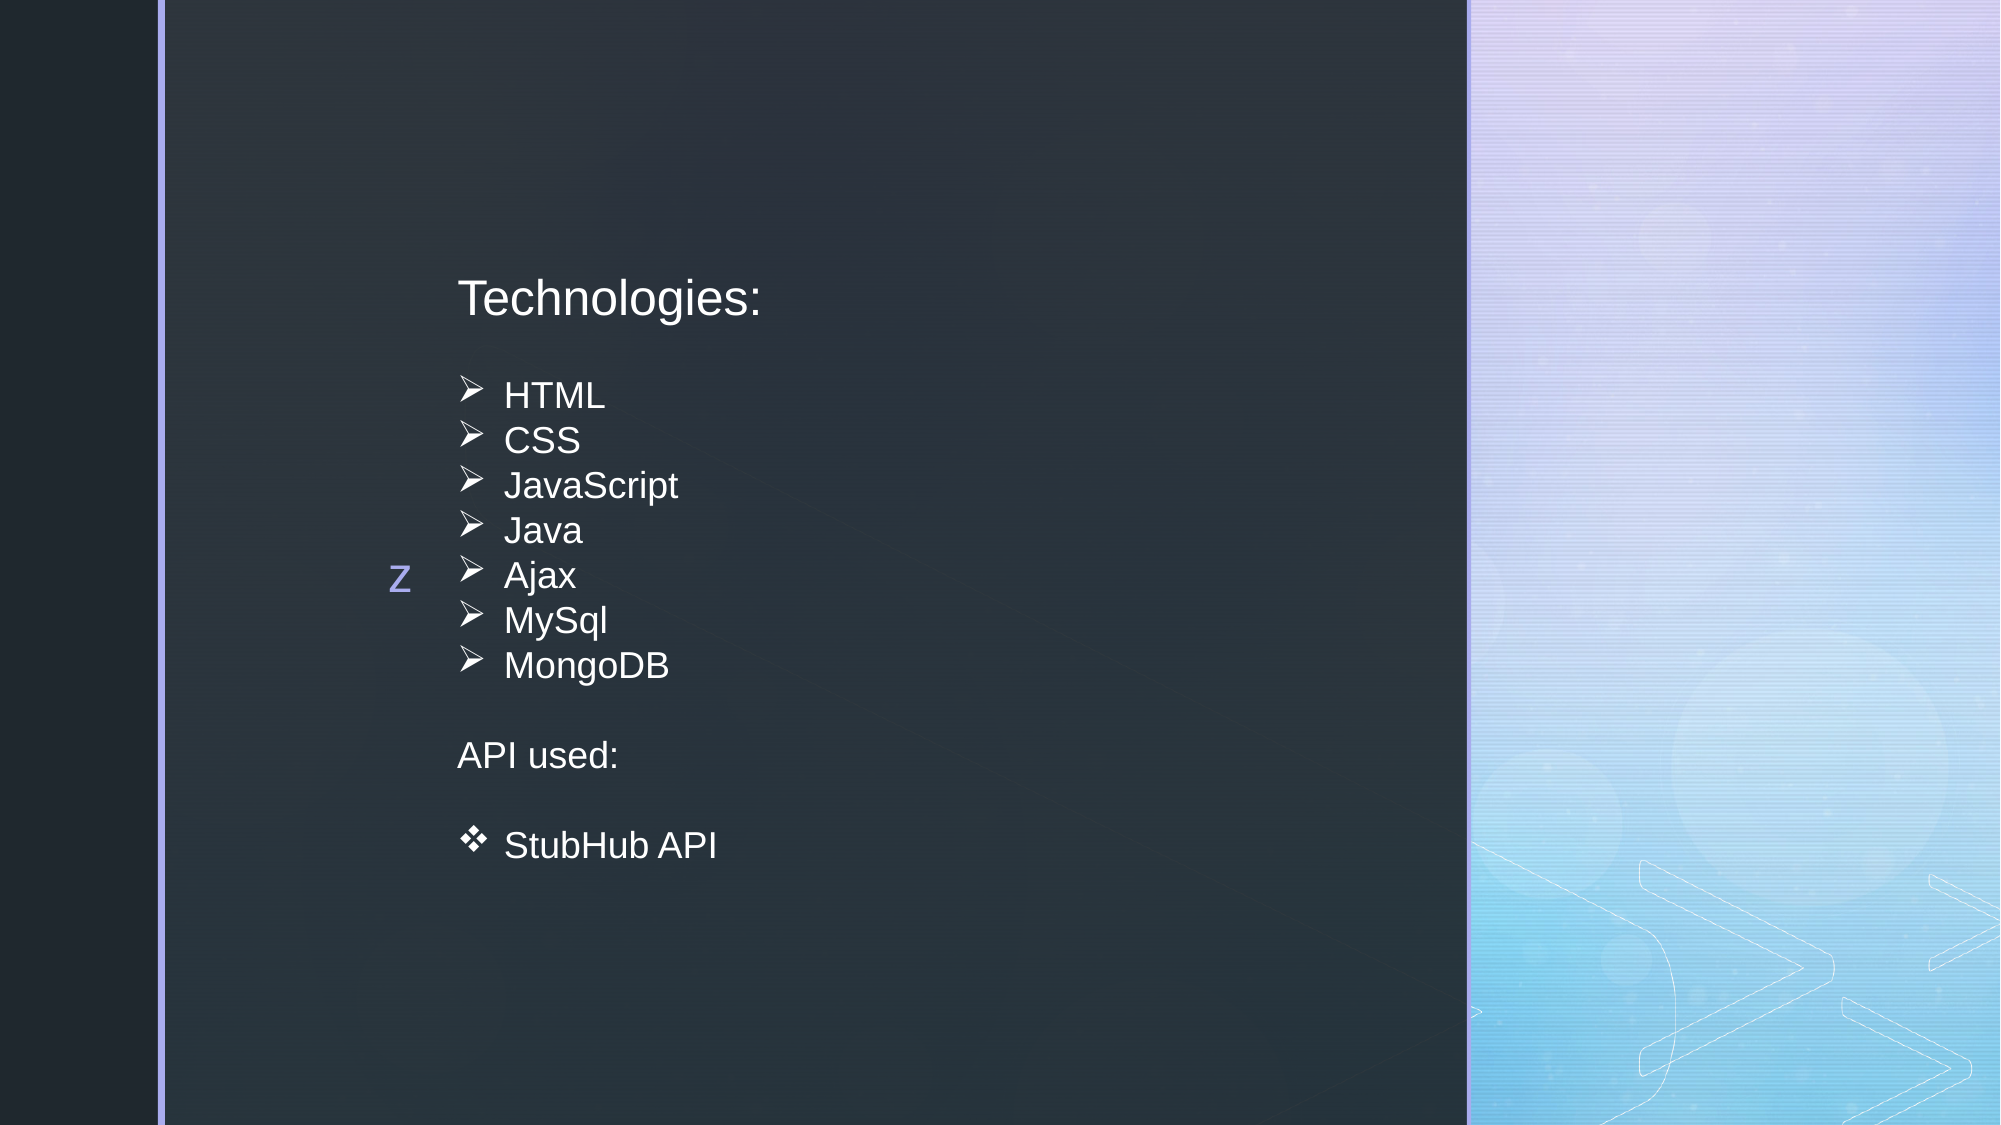

# Technologies:
HTML
CSS
JavaScript
Java
Ajax
MySql
MongoDB

API used:

StubHub API